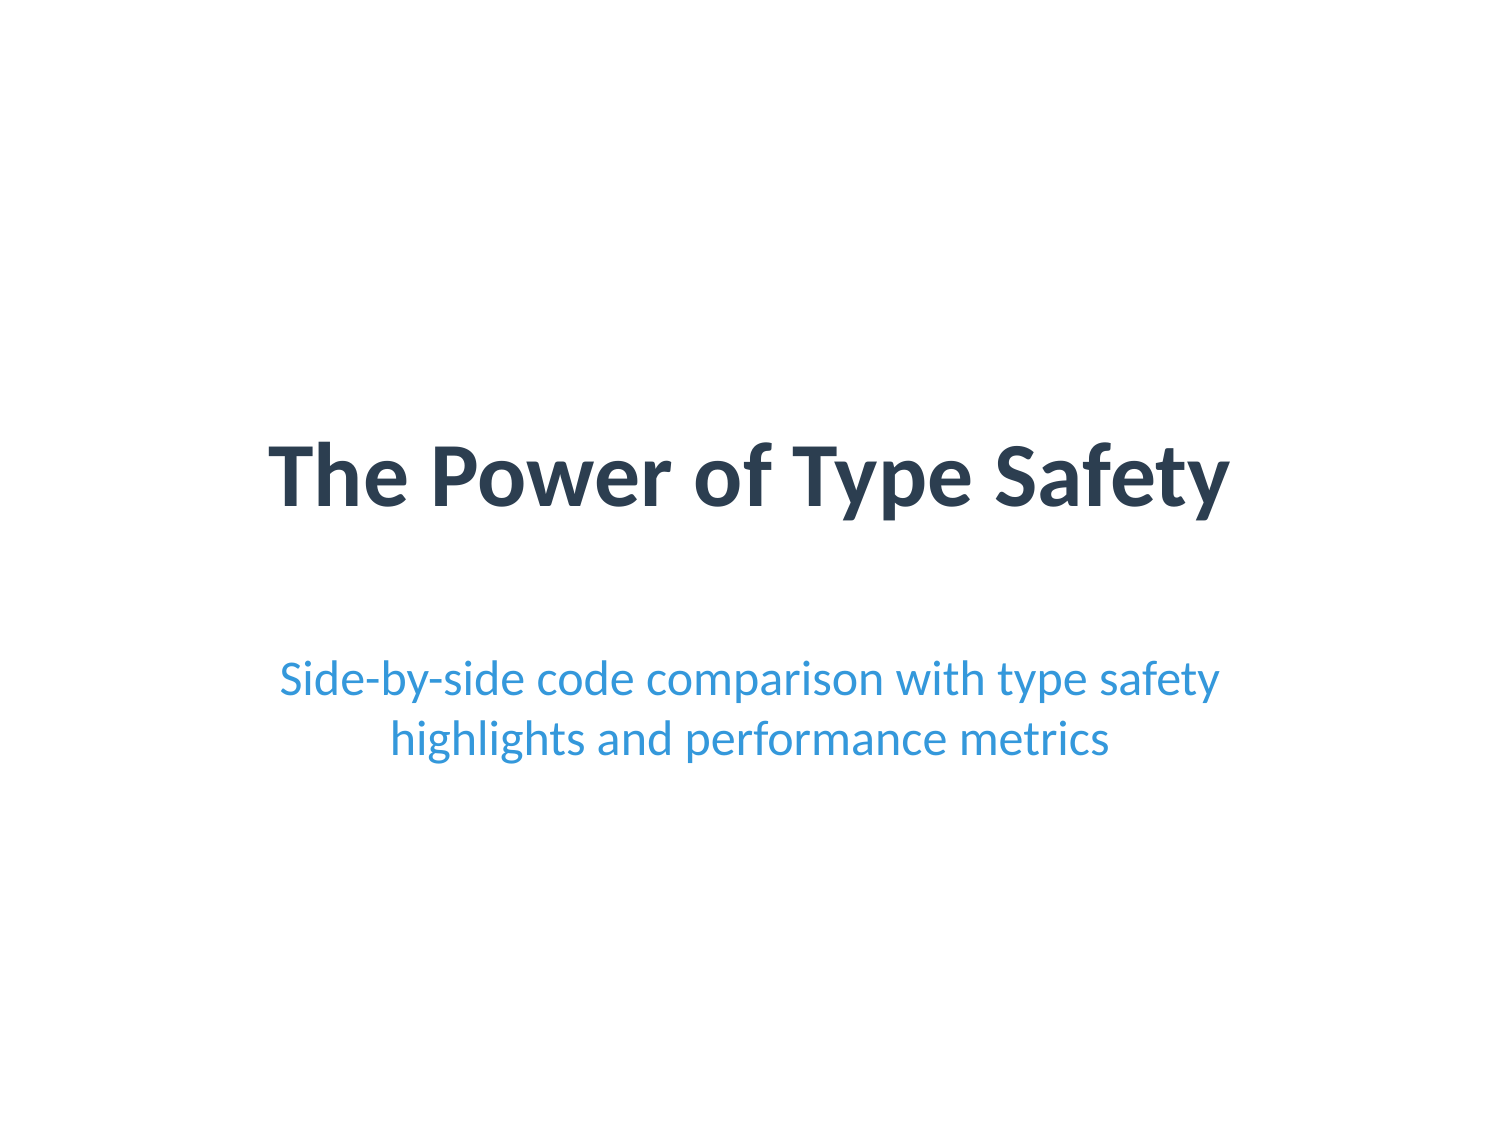

# The Power of Type Safety
Side-by-side code comparison with type safety highlights and performance metrics